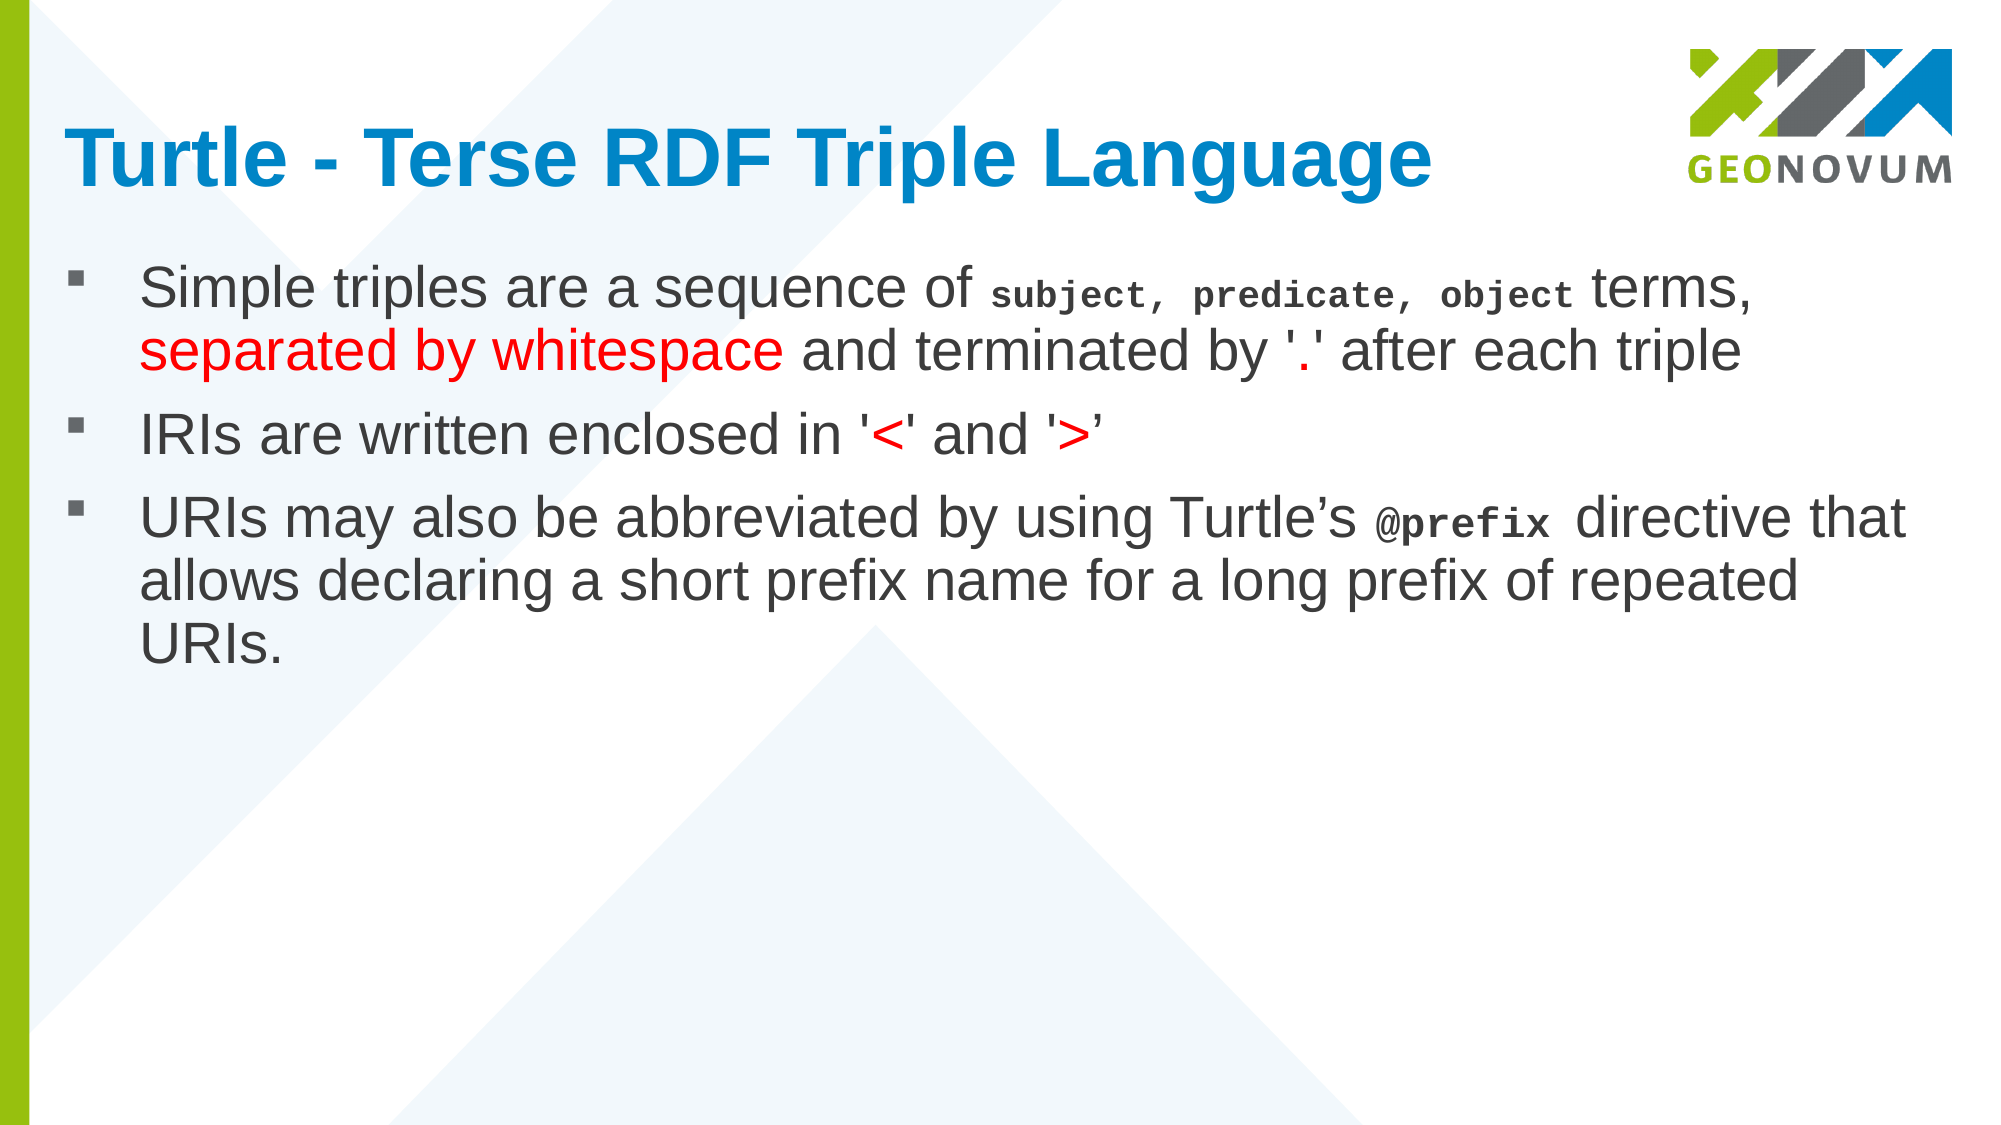

# Turtle - Terse RDF Triple Language
Simple triples are a sequence of subject, predicate, object terms, separated by whitespace and terminated by '.' after each triple
IRIs are written enclosed in '<' and '>’
URIs may also be abbreviated by using Turtle’s @prefix directive that allows declaring a short prefix name for a long prefix of repeated URIs.